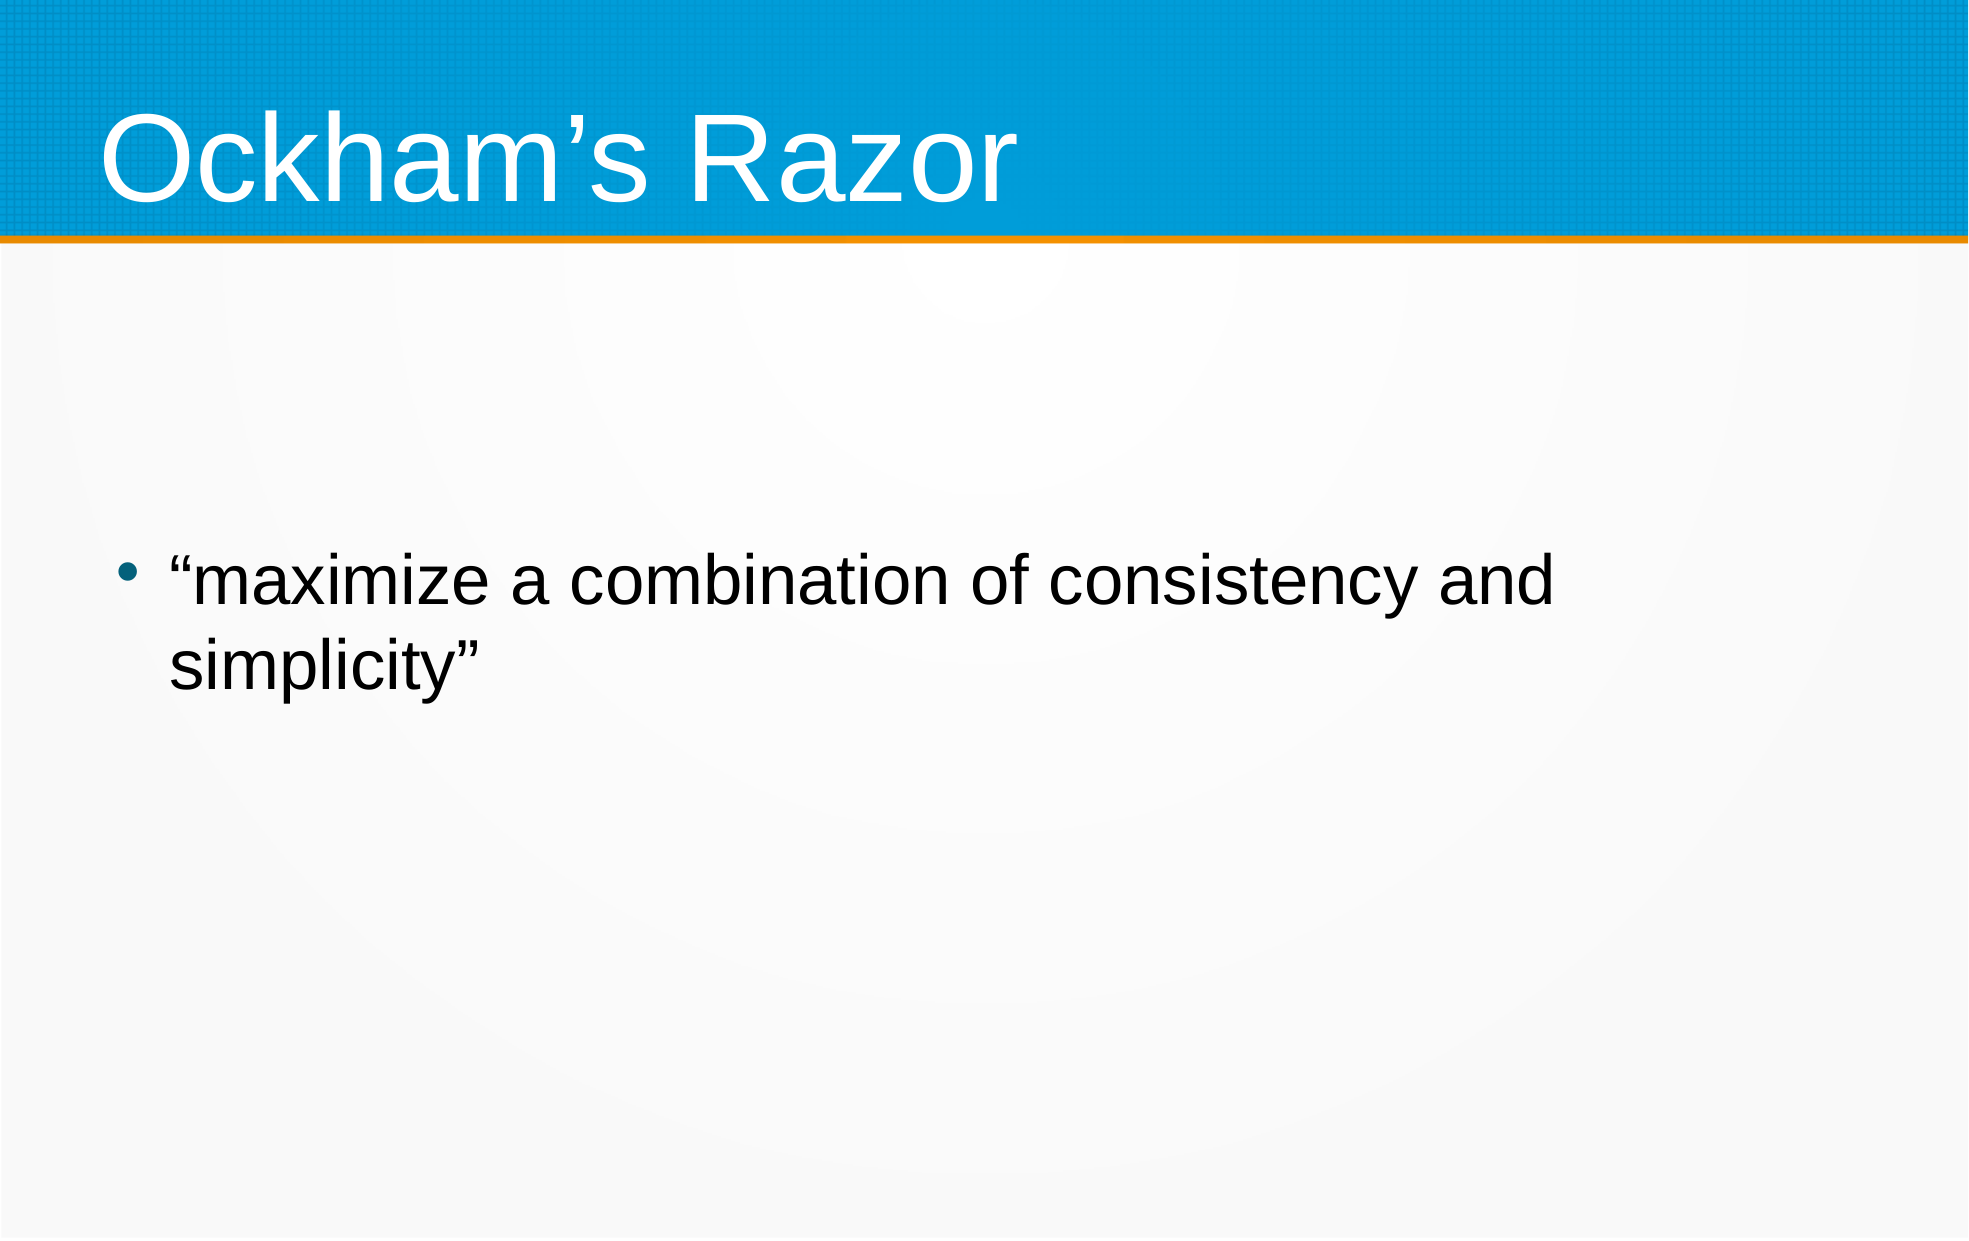

Ockham’s Razor

“maximize a combination of consistency and simplicity”